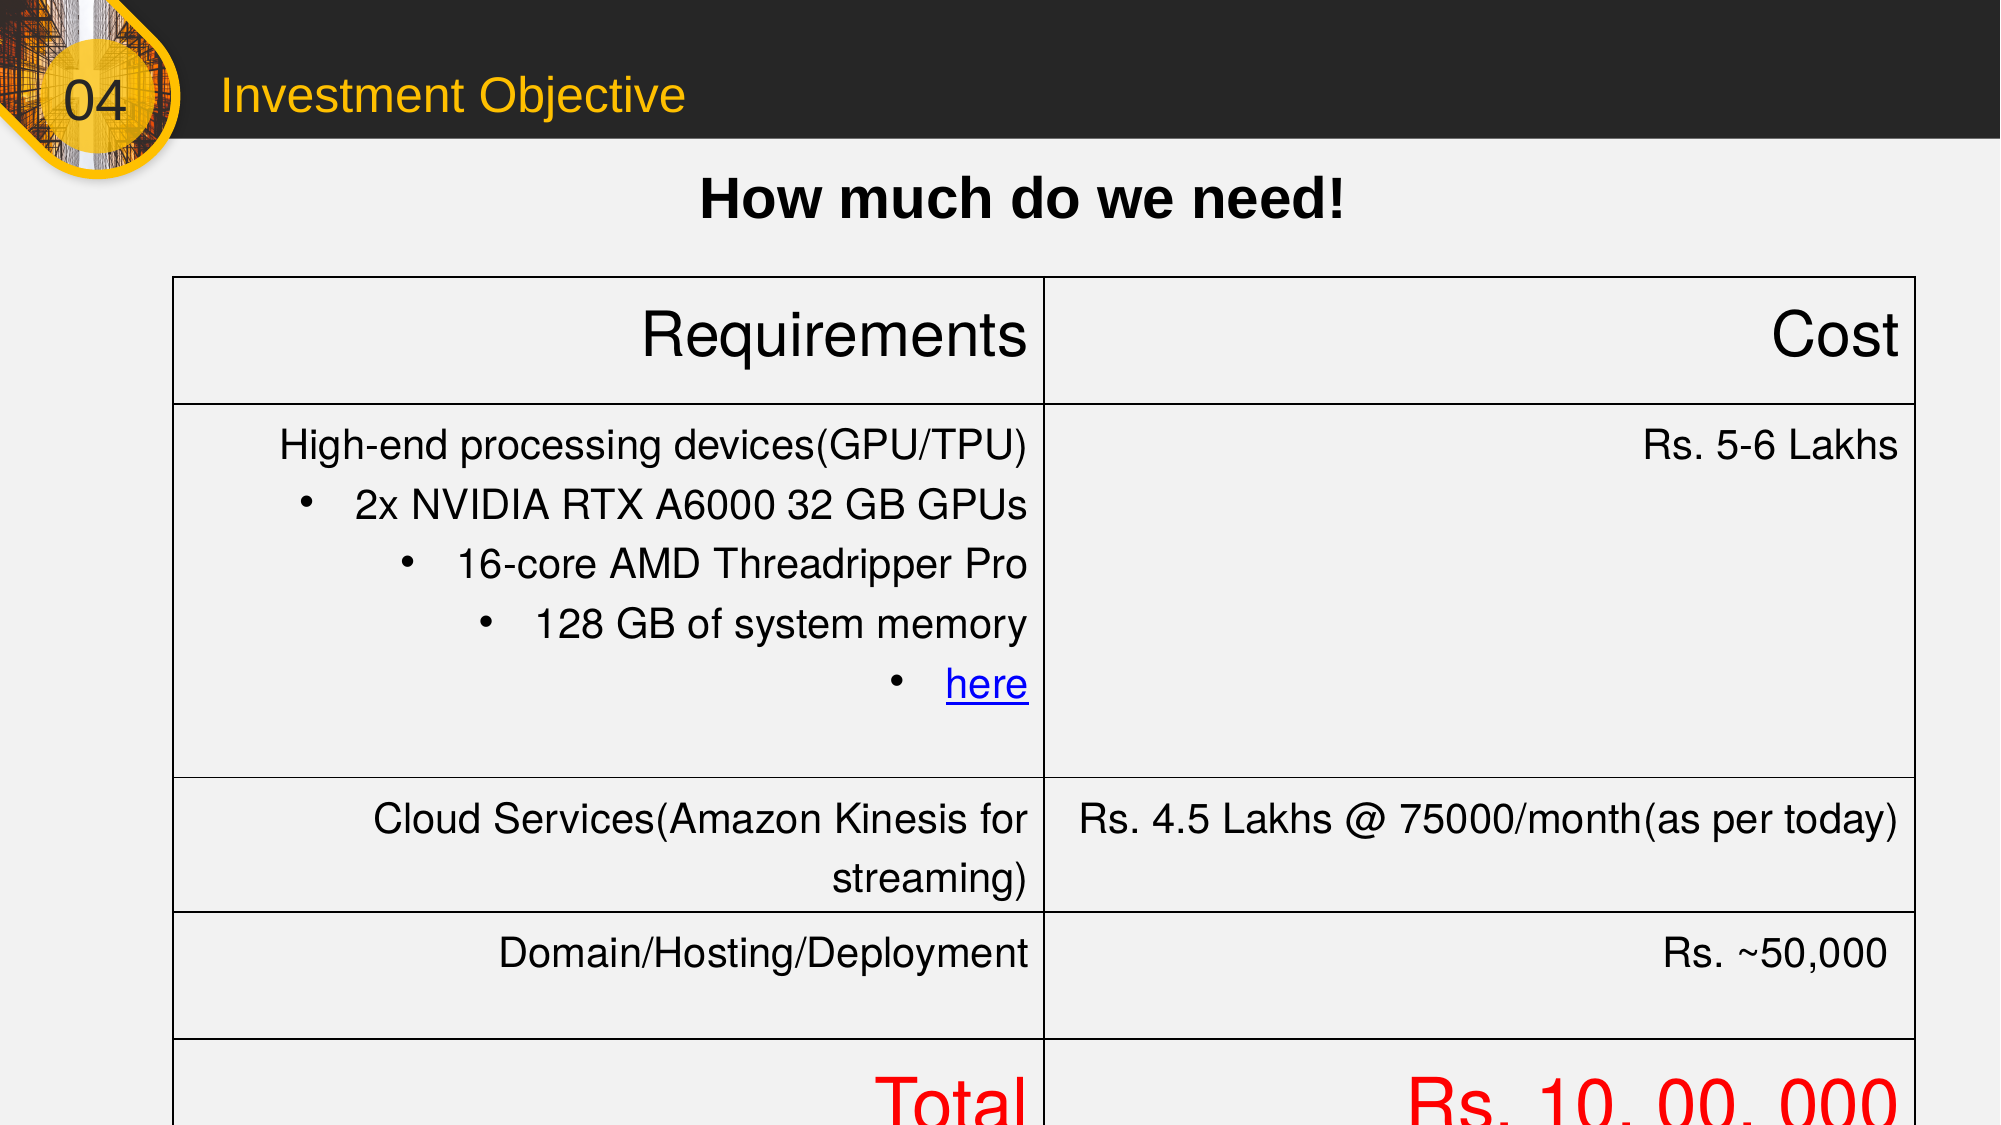

04
Investment Objective
How much do we need!
| Requirements | Cost |
| --- | --- |
| High-end processing devices(GPU/TPU) 2x NVIDIA RTX A6000 32 GB GPUs 16-core AMD Threadripper Pro 128 GB of system memory here | Rs. 5-6 Lakhs |
| Cloud Services(Amazon Kinesis for streaming) | Rs. 4.5 Lakhs @ 75000/month(as per today) |
| Domain/Hosting/Deployment | Rs. ~50,000 |
| Total | Rs. 10, 00, 000 |